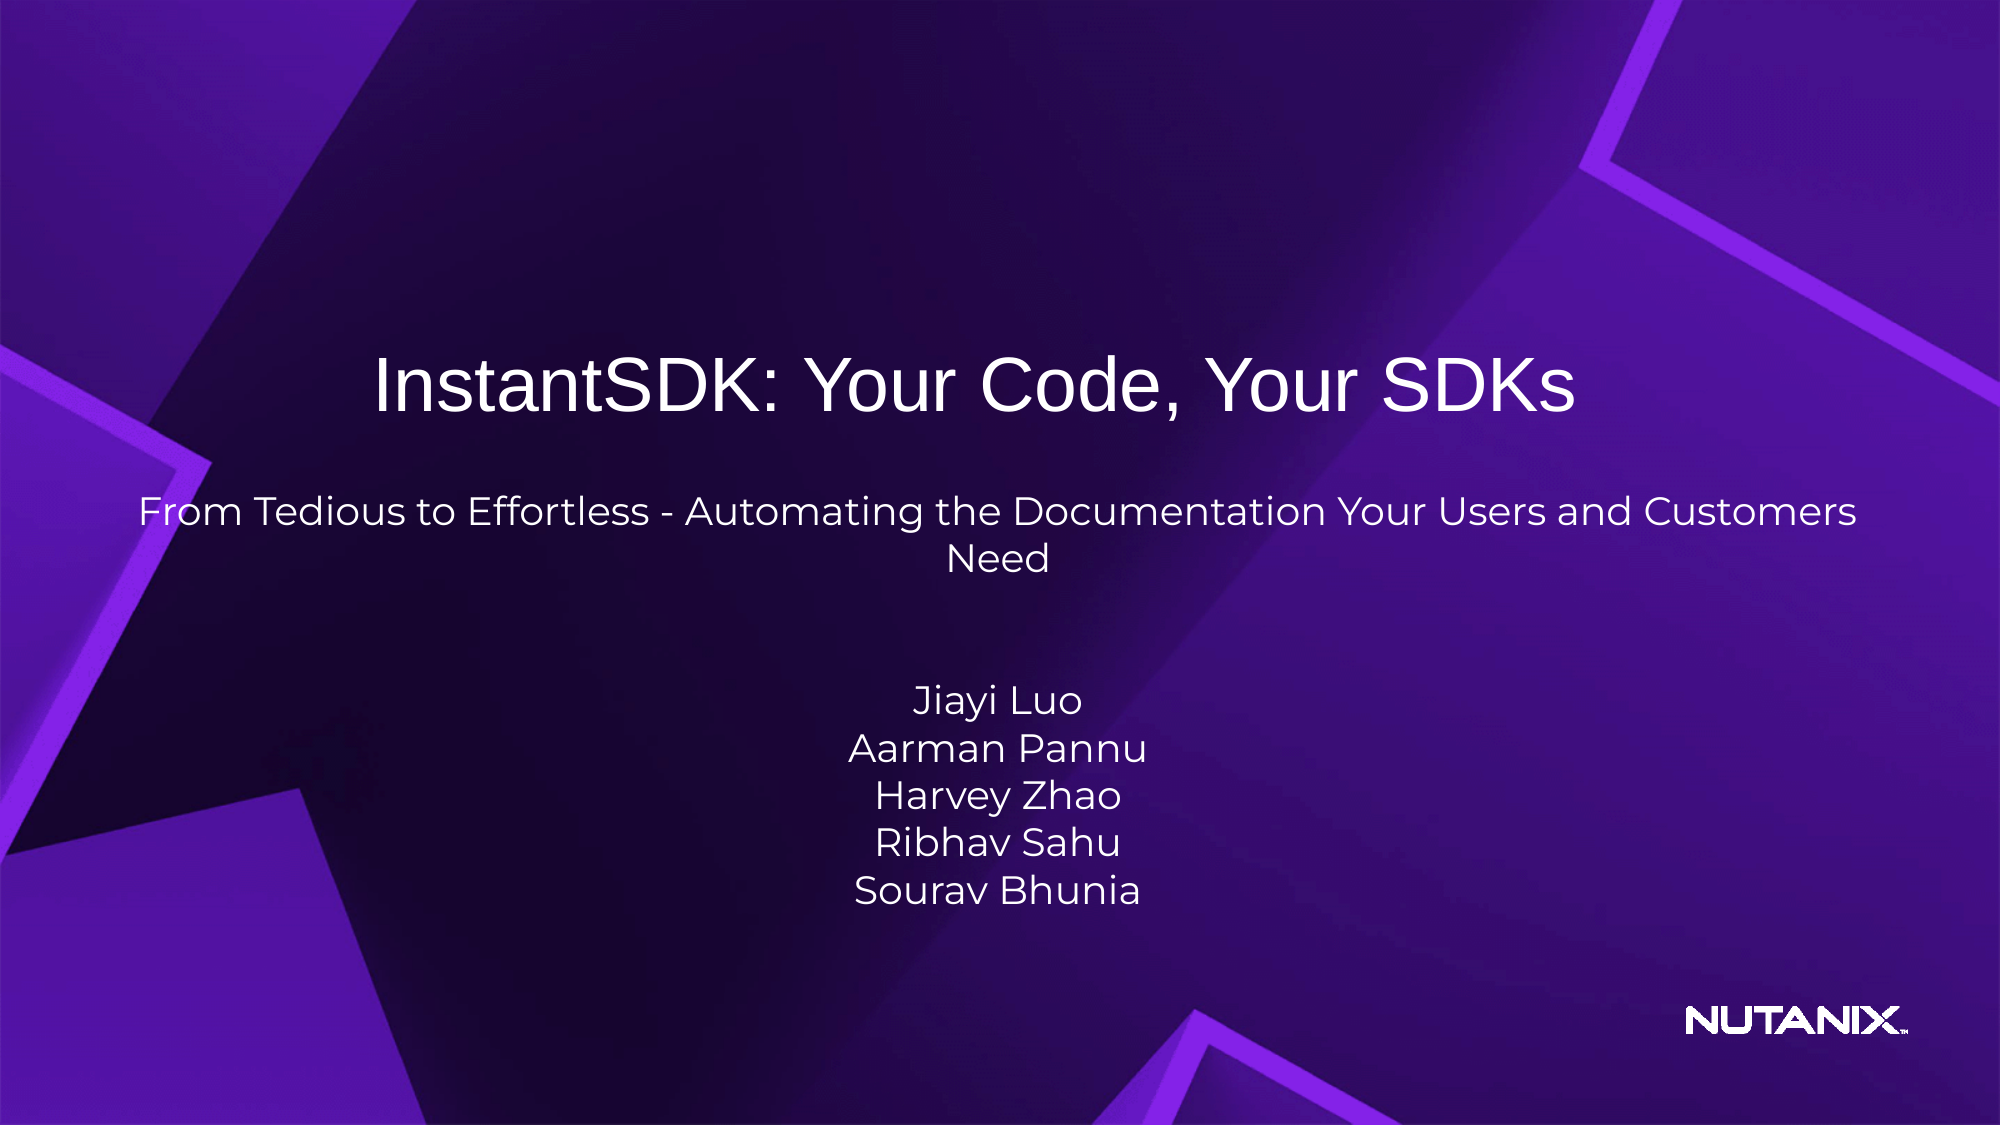

# InstantSDK: Your Code, Your SDKs
From Tedious to Effortless - Automating the Documentation Your Users and Customers Need

Jiayi Luo
Aarman Pannu
Harvey Zhao
Ribhav Sahu
Sourav Bhunia